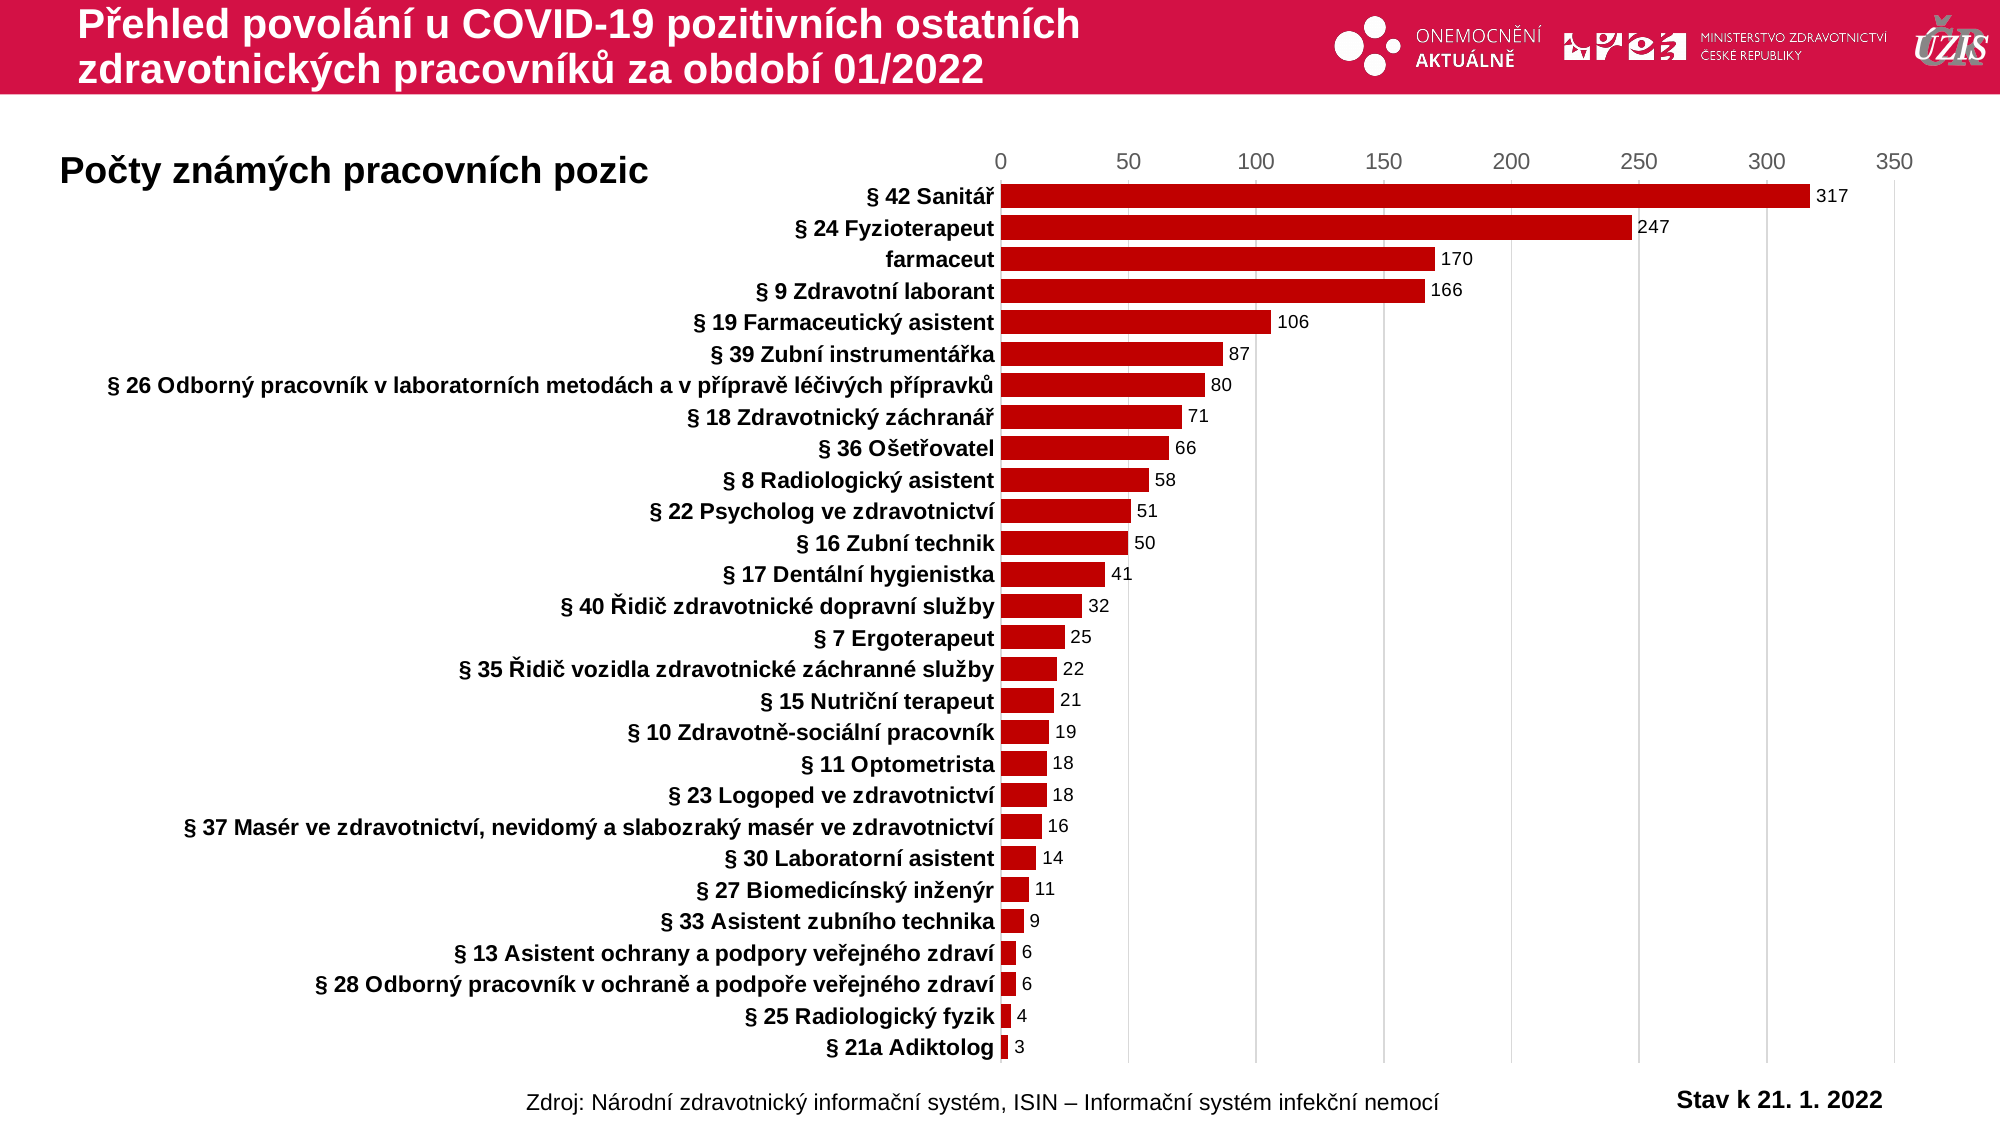

# Přehled povolání u COVID-19 pozitivních ostatních zdravotnických pracovníků za období 01/2022

### Chart

| Category | ostatní ZP |
|---|---|
| § 42 Sanitář | 317.0 |
| § 24 Fyzioterapeut | 247.0 |
| farmaceut | 170.0 |
| § 9 Zdravotní laborant | 166.0 |
| § 19 Farmaceutický asistent | 106.0 |
| § 39 Zubní instrumentářka | 87.0 |
| § 26 Odborný pracovník v laboratorních metodách a v přípravě léčivých přípravků | 80.0 |
| § 18 Zdravotnický záchranář | 71.0 |
| § 36 Ošetřovatel | 66.0 |
| § 8 Radiologický asistent | 58.0 |
| § 22 Psycholog ve zdravotnictví | 51.0 |
| § 16 Zubní technik | 50.0 |
| § 17 Dentální hygienistka | 41.0 |
| § 40 Řidič zdravotnické dopravní služby | 32.0 |
| § 7 Ergoterapeut | 25.0 |
| § 35 Řidič vozidla zdravotnické záchranné služby | 22.0 |
| § 15 Nutriční terapeut | 21.0 |
| § 10 Zdravotně-sociální pracovník | 19.0 |
| § 11 Optometrista | 18.0 |
| § 23 Logoped ve zdravotnictví | 18.0 |
| § 37 Masér ve zdravotnictví, nevidomý a slabozraký masér ve zdravotnictví | 16.0 |
| § 30 Laboratorní asistent | 14.0 |
| § 27 Biomedicínský inženýr | 11.0 |
| § 33 Asistent zubního technika | 9.0 |
| § 13 Asistent ochrany a podpory veřejného zdraví | 6.0 |
| § 28 Odborný pracovník v ochraně a podpoře veřejného zdraví | 6.0 |
| § 25 Radiologický fyzik | 4.0 |
| § 21a Adiktolog | 3.0 |
Počty známých pracovních pozic
Stav k 21. 1. 2022
Zdroj: Národní zdravotnický informační systém, ISIN – Informační systém infekční nemocí